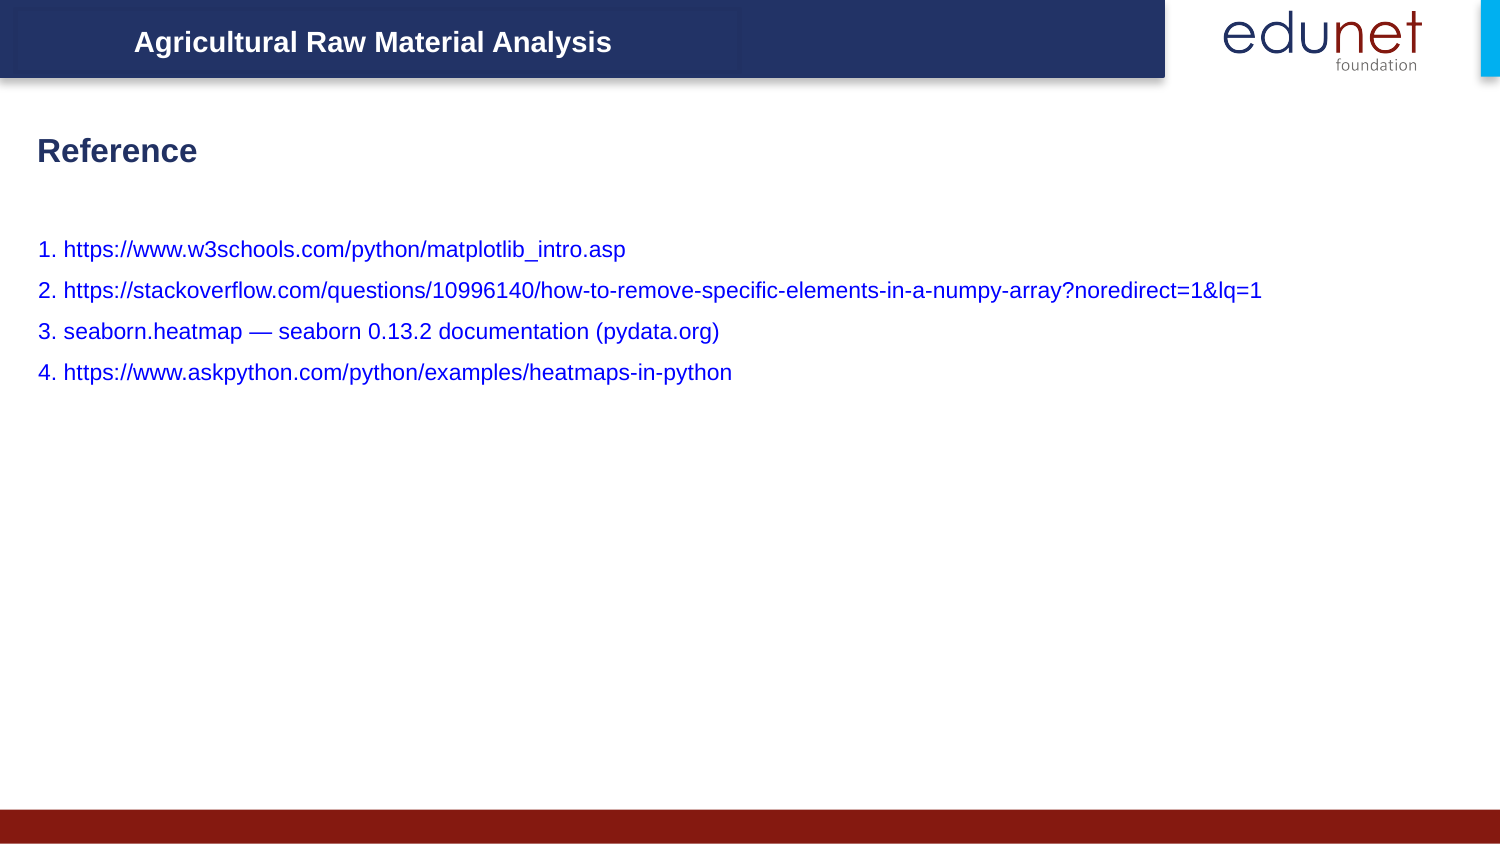

Agricultural Raw Material Analysis
Reference
1. https://www.w3schools.com/python/matplotlib_intro.asp
2. https://stackoverflow.com/questions/10996140/how-to-remove-specific-elements-in-a-numpy-array?noredirect=1&lq=1
3. seaborn.heatmap — seaborn 0.13.2 documentation (pydata.org)
4. https://www.askpython.com/python/examples/heatmaps-in-python